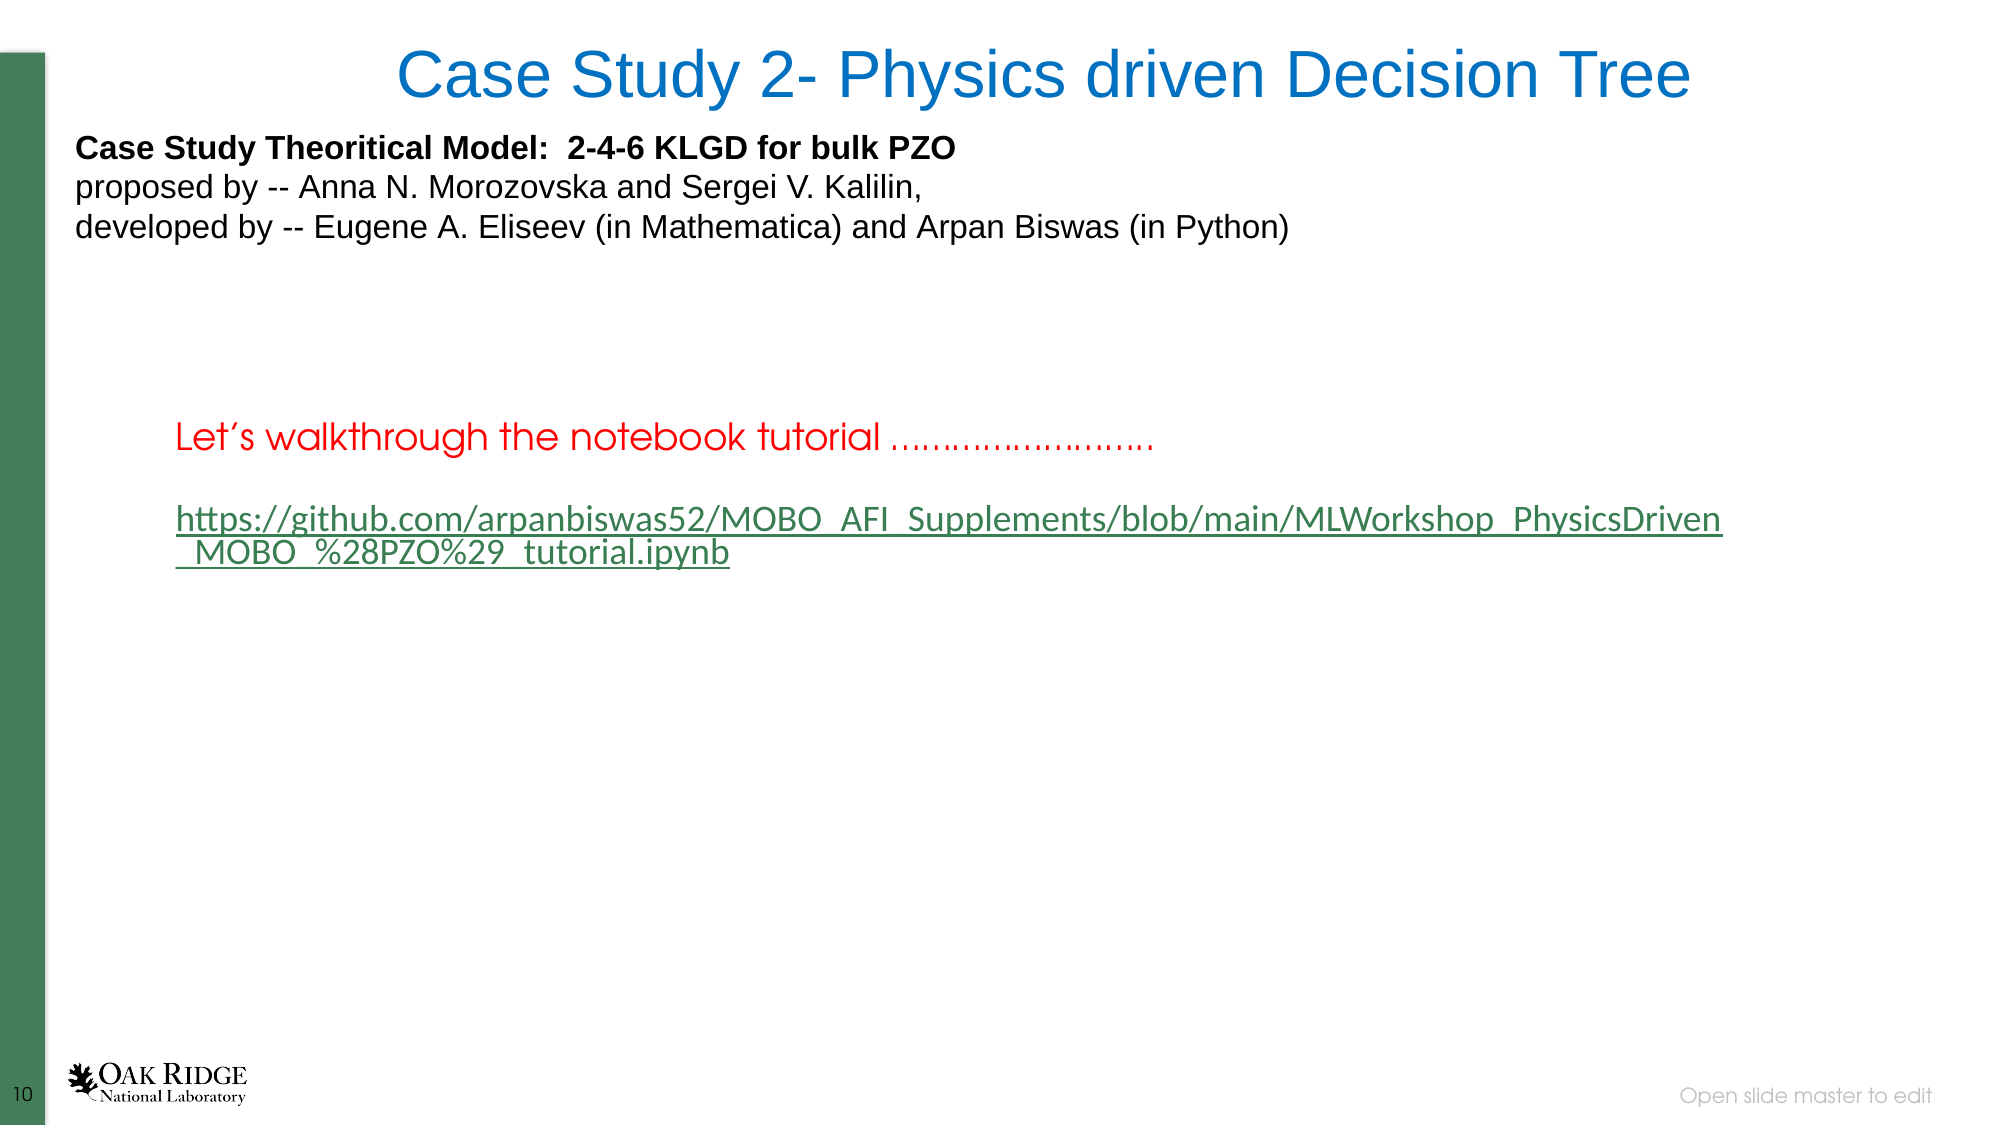

Case Study 2- Physics driven Decision Tree
Case Study Theoritical Model:  2-4-6 KLGD for bulk PZO
proposed by -- Anna N. Morozovska and Sergei V. Kalilin,
developed by -- Eugene A. Eliseev (in Mathematica) and Arpan Biswas (in Python)
Let’s walkthrough the notebook tutorial ……………………..

https://github.com/arpanbiswas52/MOBO_AFI_Supplements/blob/main/MLWorkshop_PhysicsDriven_MOBO_%28PZO%29_tutorial.ipynb